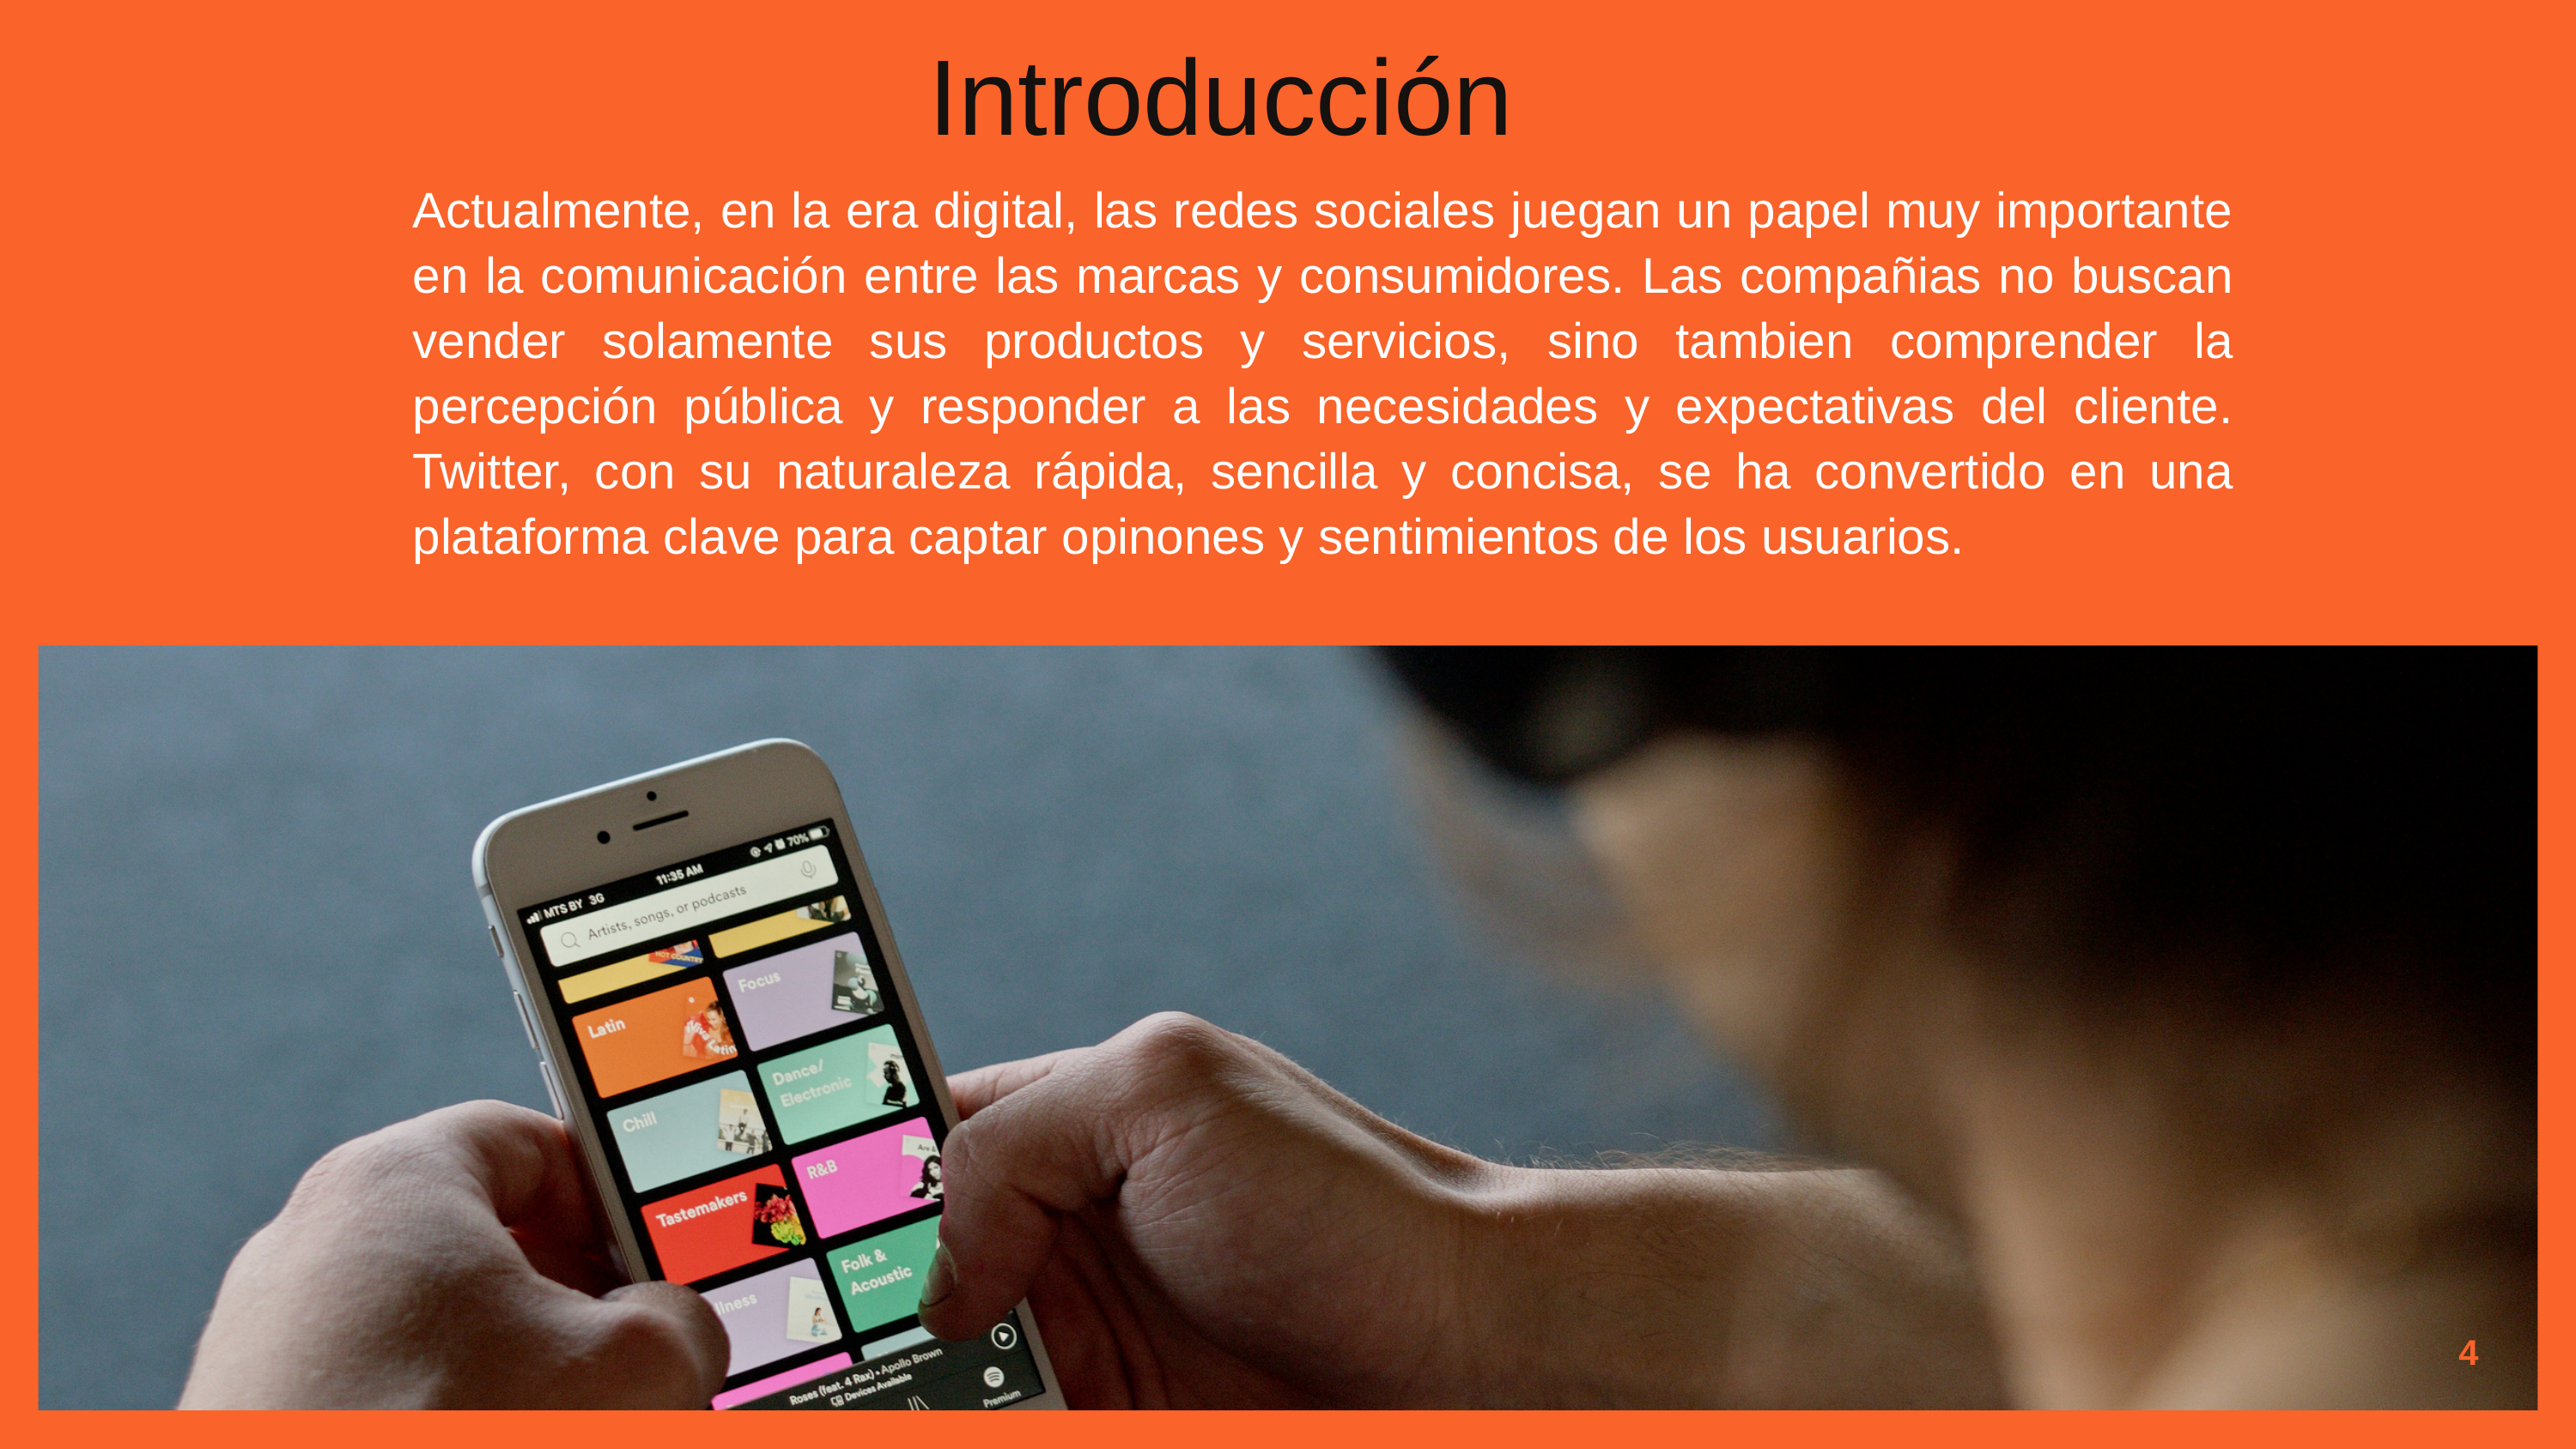

Introducción

Actualmente, en la era digital, las redes sociales juegan un papel muy importante en la comunicación entre las marcas y consumidores. Las compañias no buscan vender solamente sus productos y servicios, sino tambien comprender la percepción pública y responder a las necesidades y expectativas del cliente. Twitter, con su naturaleza rápida, sencilla y concisa, se ha convertido en una plataforma clave para captar opinones y sentimientos de los usuarios.

4